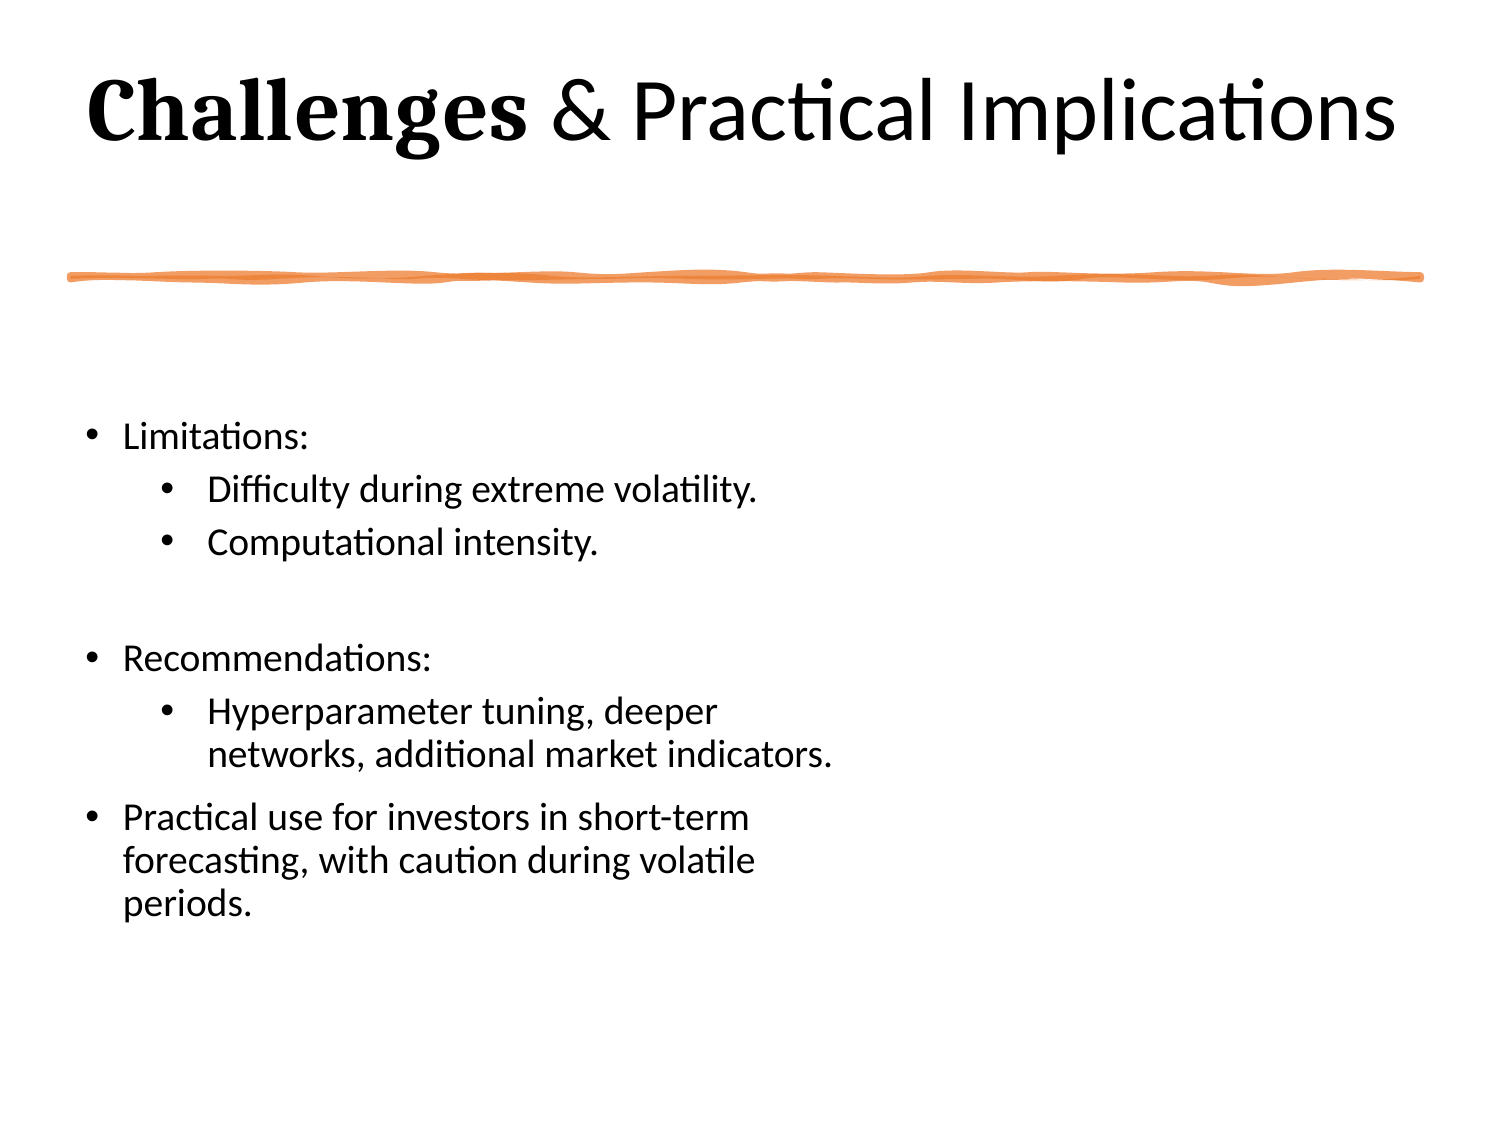

# Challenges & Practical Implications

Limitations:
Difficulty during extreme volatility.
Computational intensity.

Recommendations:
Hyperparameter tuning, deeper networks, additional market indicators.
Practical use for investors in short-term forecasting, with caution during volatile periods.